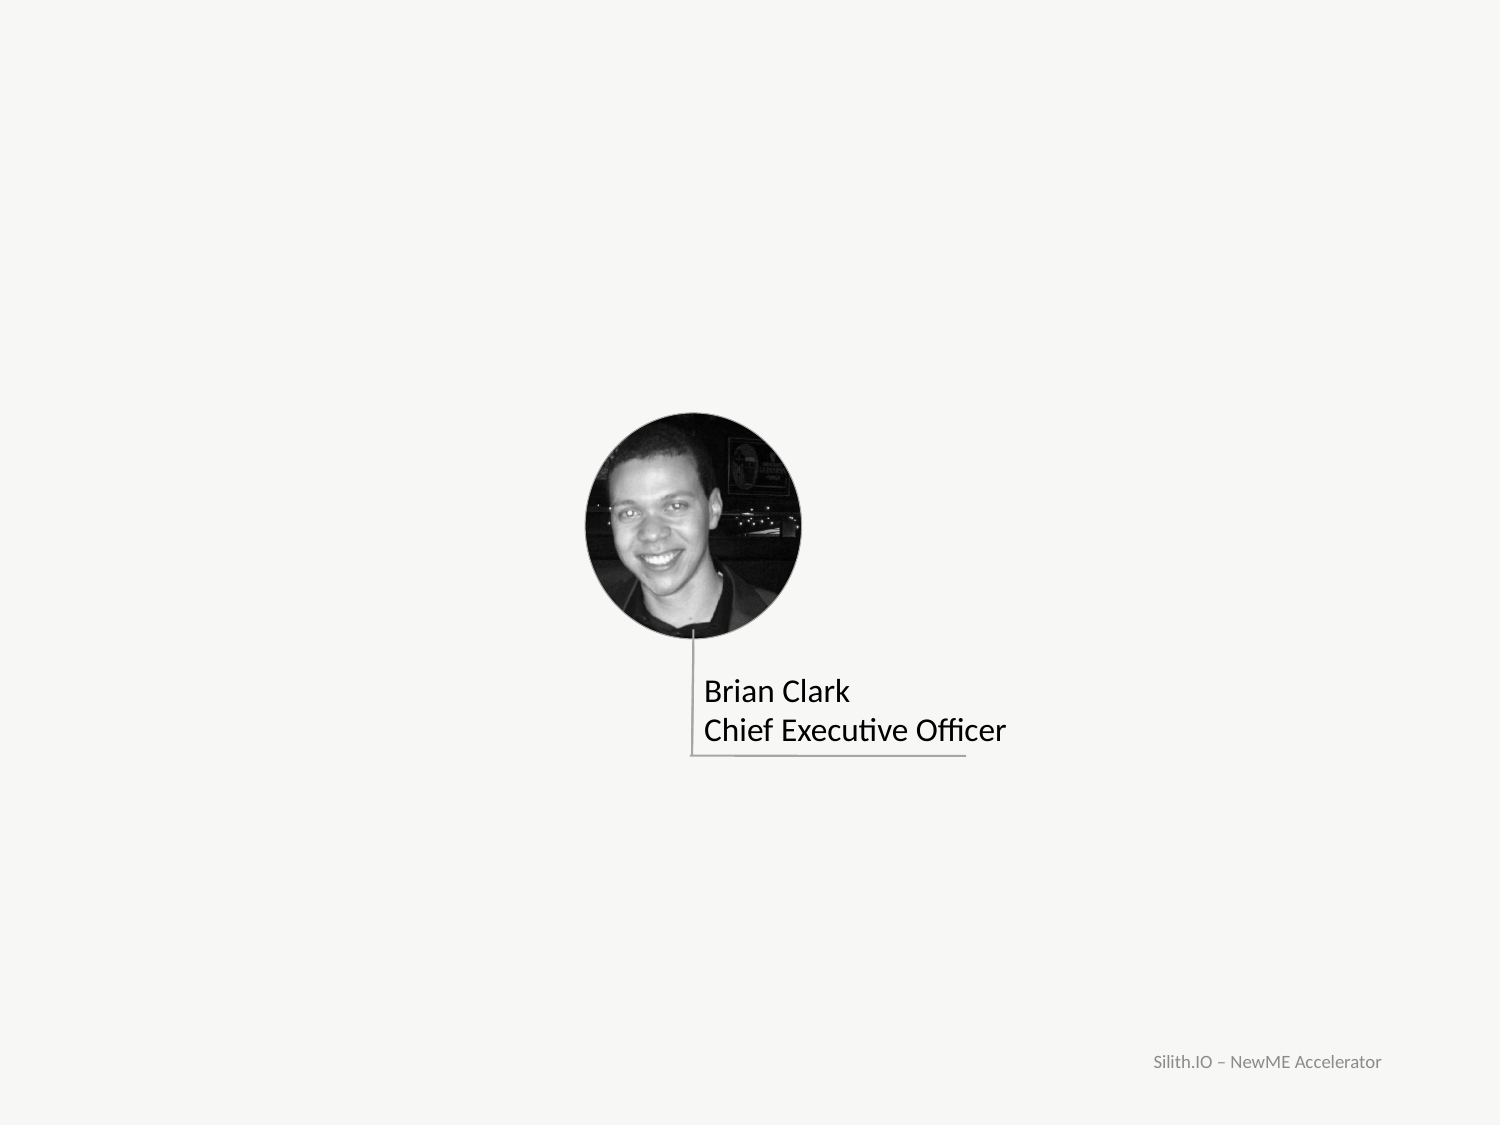

Brian Clark
Chief Executive Officer
Silith.IO – NewME Accelerator